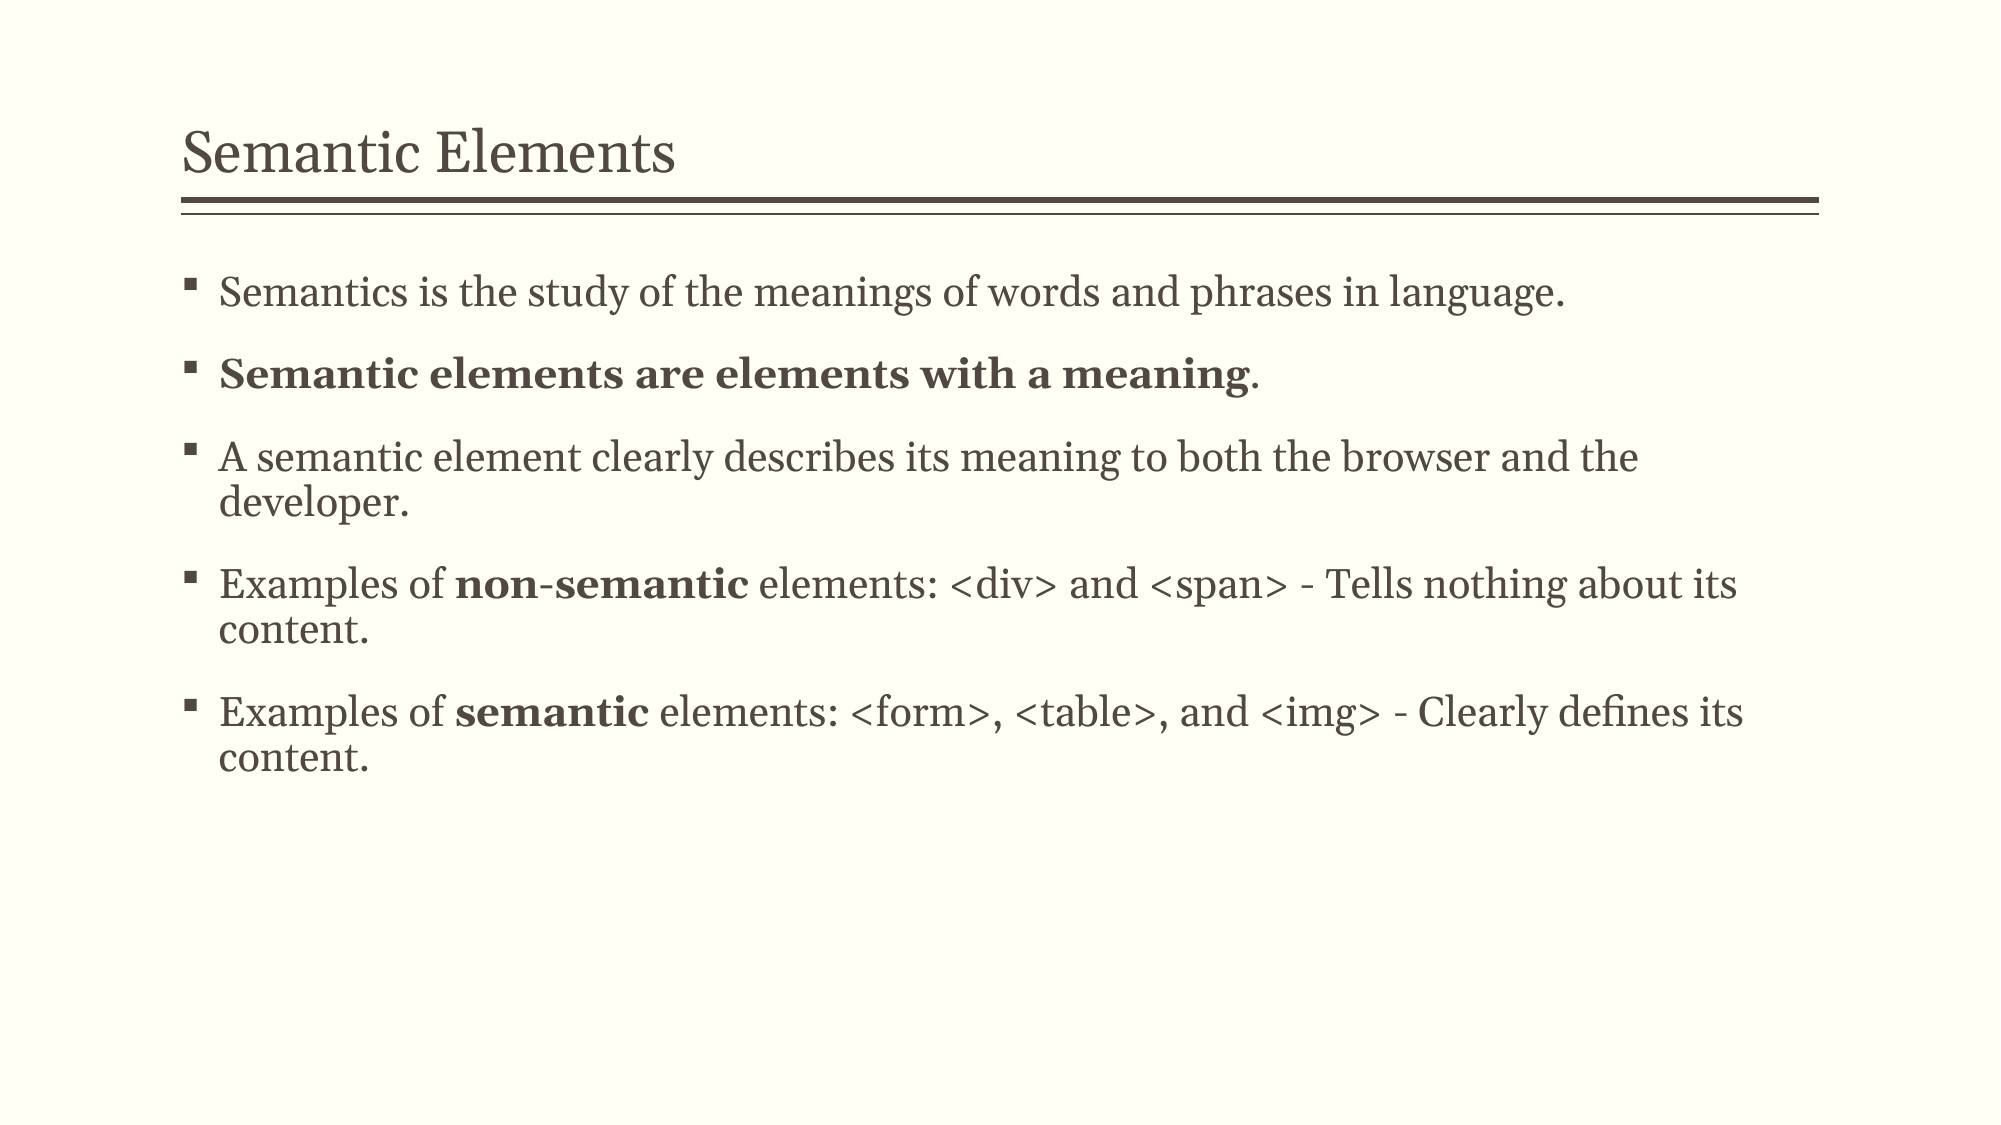

# Semantic Elements
Semantics is the study of the meanings of words and phrases in language.
Semantic elements are elements with a meaning.
A semantic element clearly describes its meaning to both the browser and the developer.
Examples of non-semantic elements: <div> and <span> - Tells nothing about its content.
Examples of semantic elements: <form>, <table>, and <img> - Clearly defines its content.